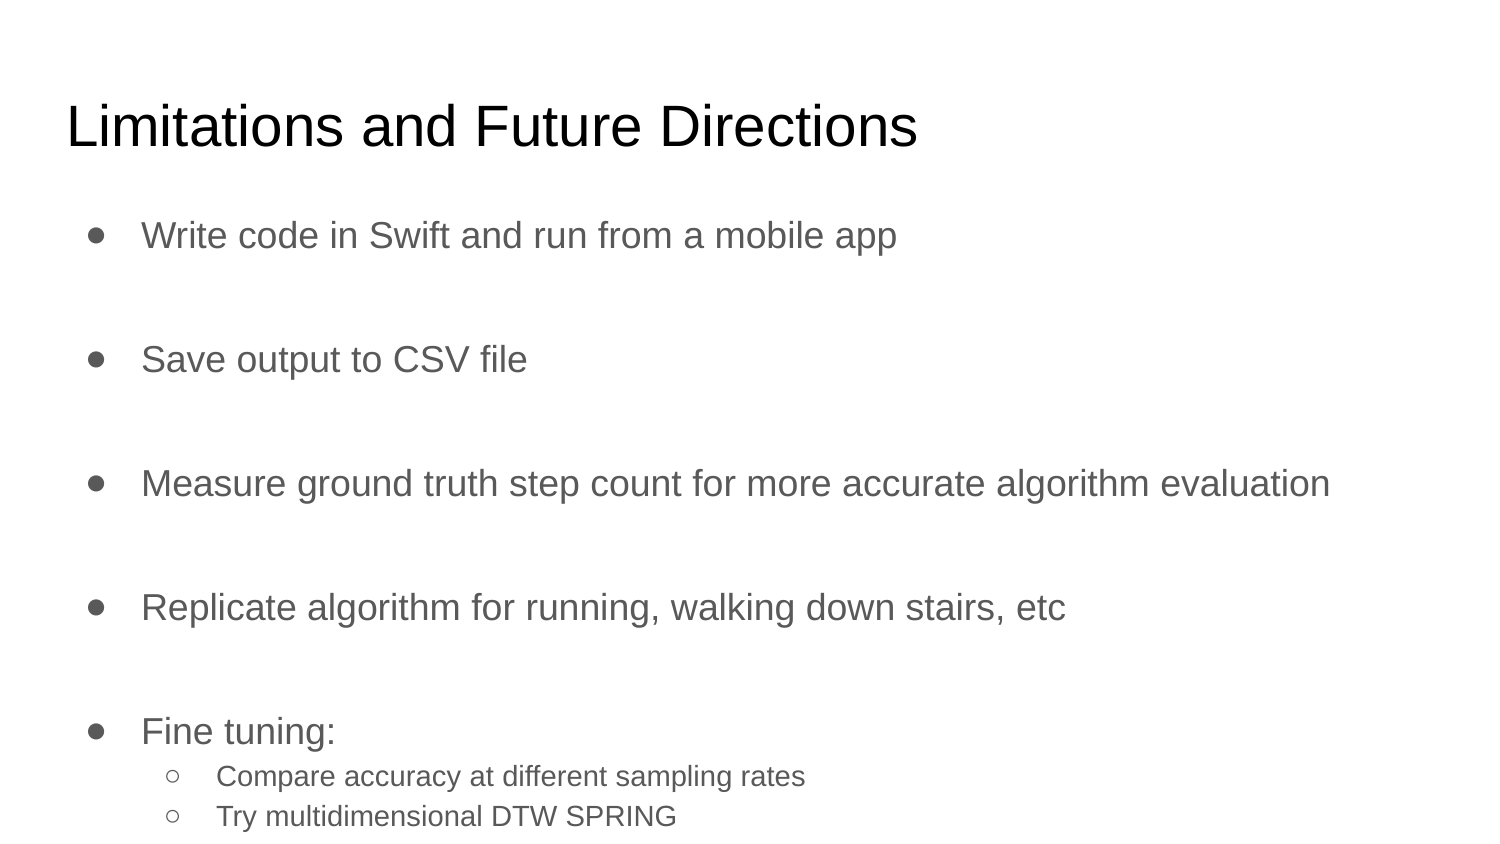

# Limitations and Future Directions
Write code in Swift and run from a mobile app

Save output to CSV file

Measure ground truth step count for more accurate algorithm evaluation

Replicate algorithm for running, walking down stairs, etc

Fine tuning:
Compare accuracy at different sampling rates
Try multidimensional DTW SPRING